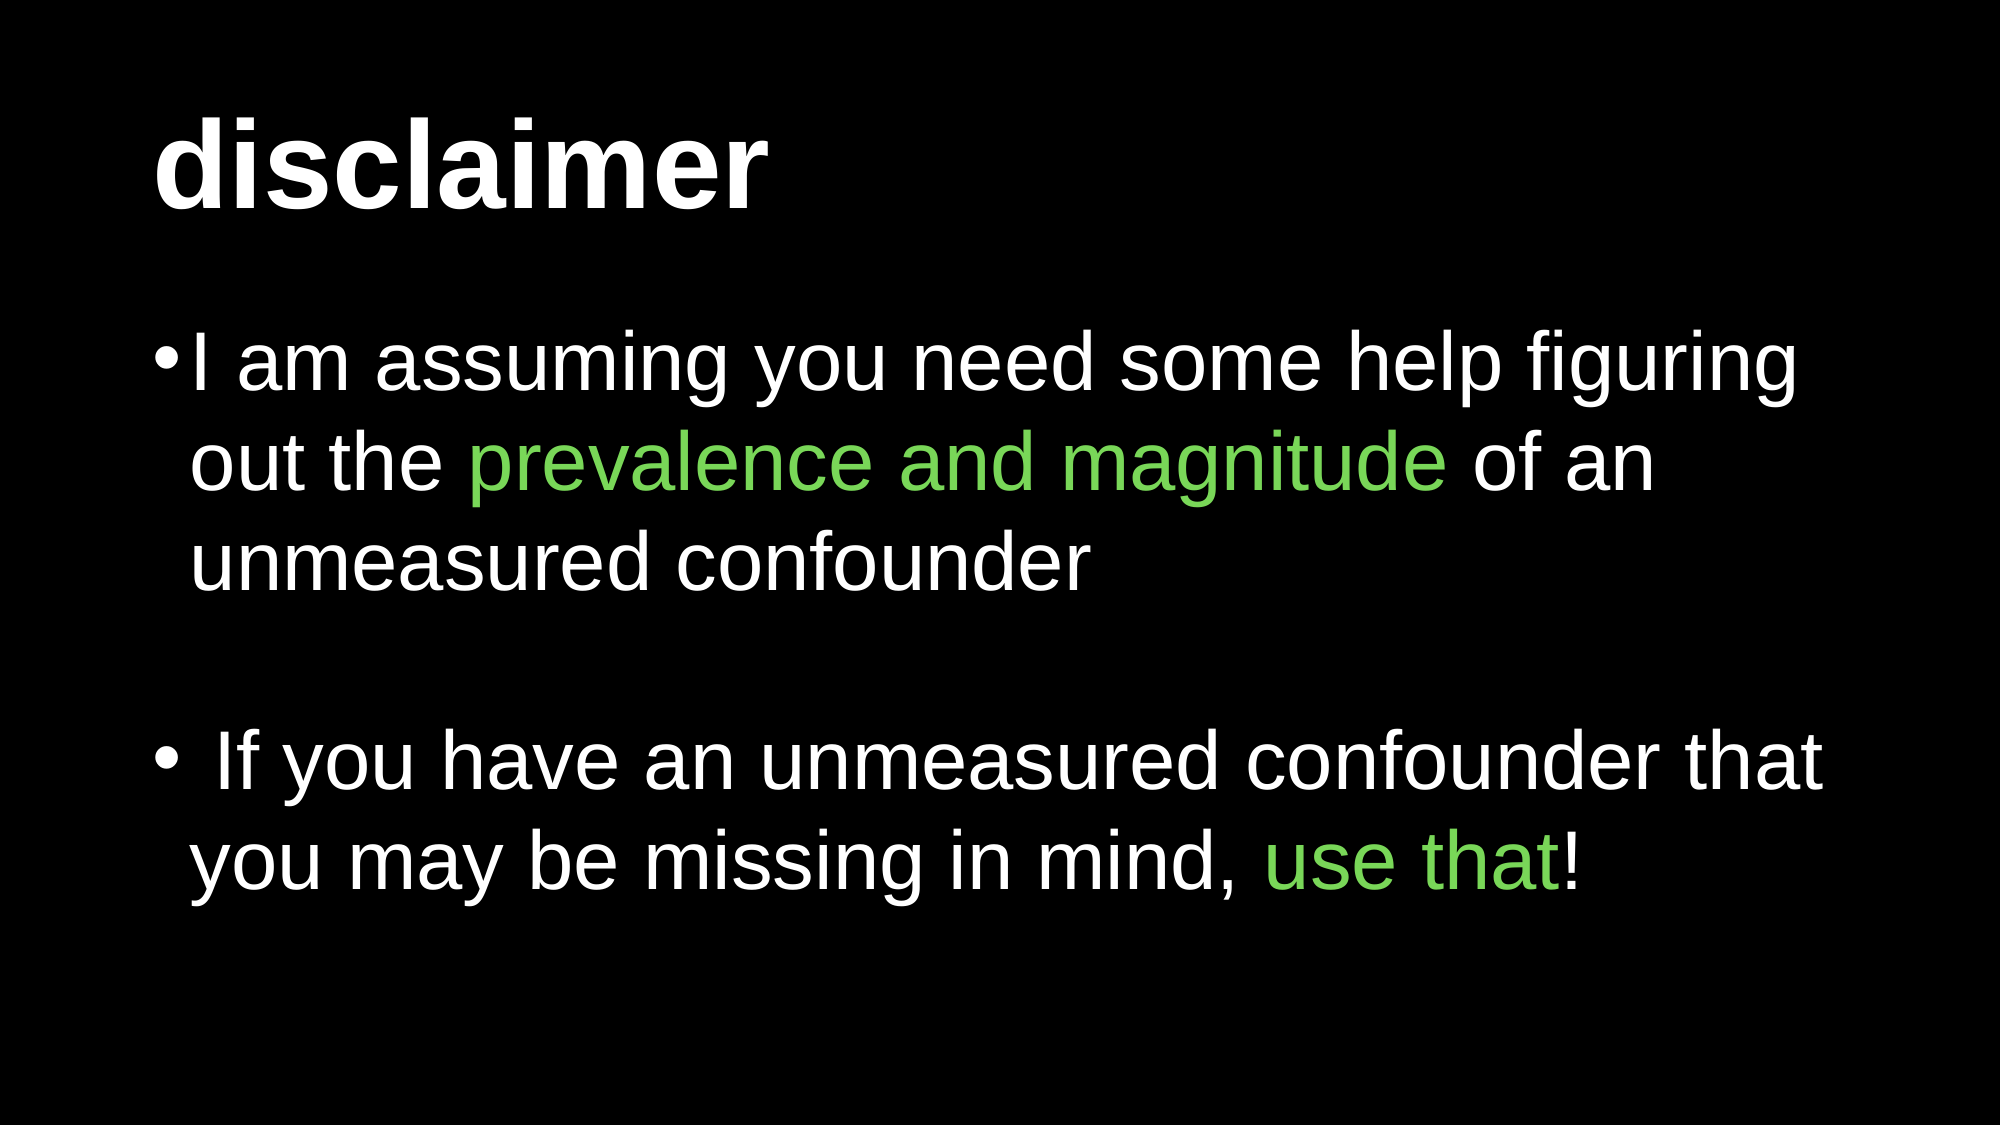

# disclaimer
I am assuming you need some help figuring out the prevalence and magnitude of an unmeasured confounder

 If you have an unmeasured confounder that you may be missing in mind, use that!